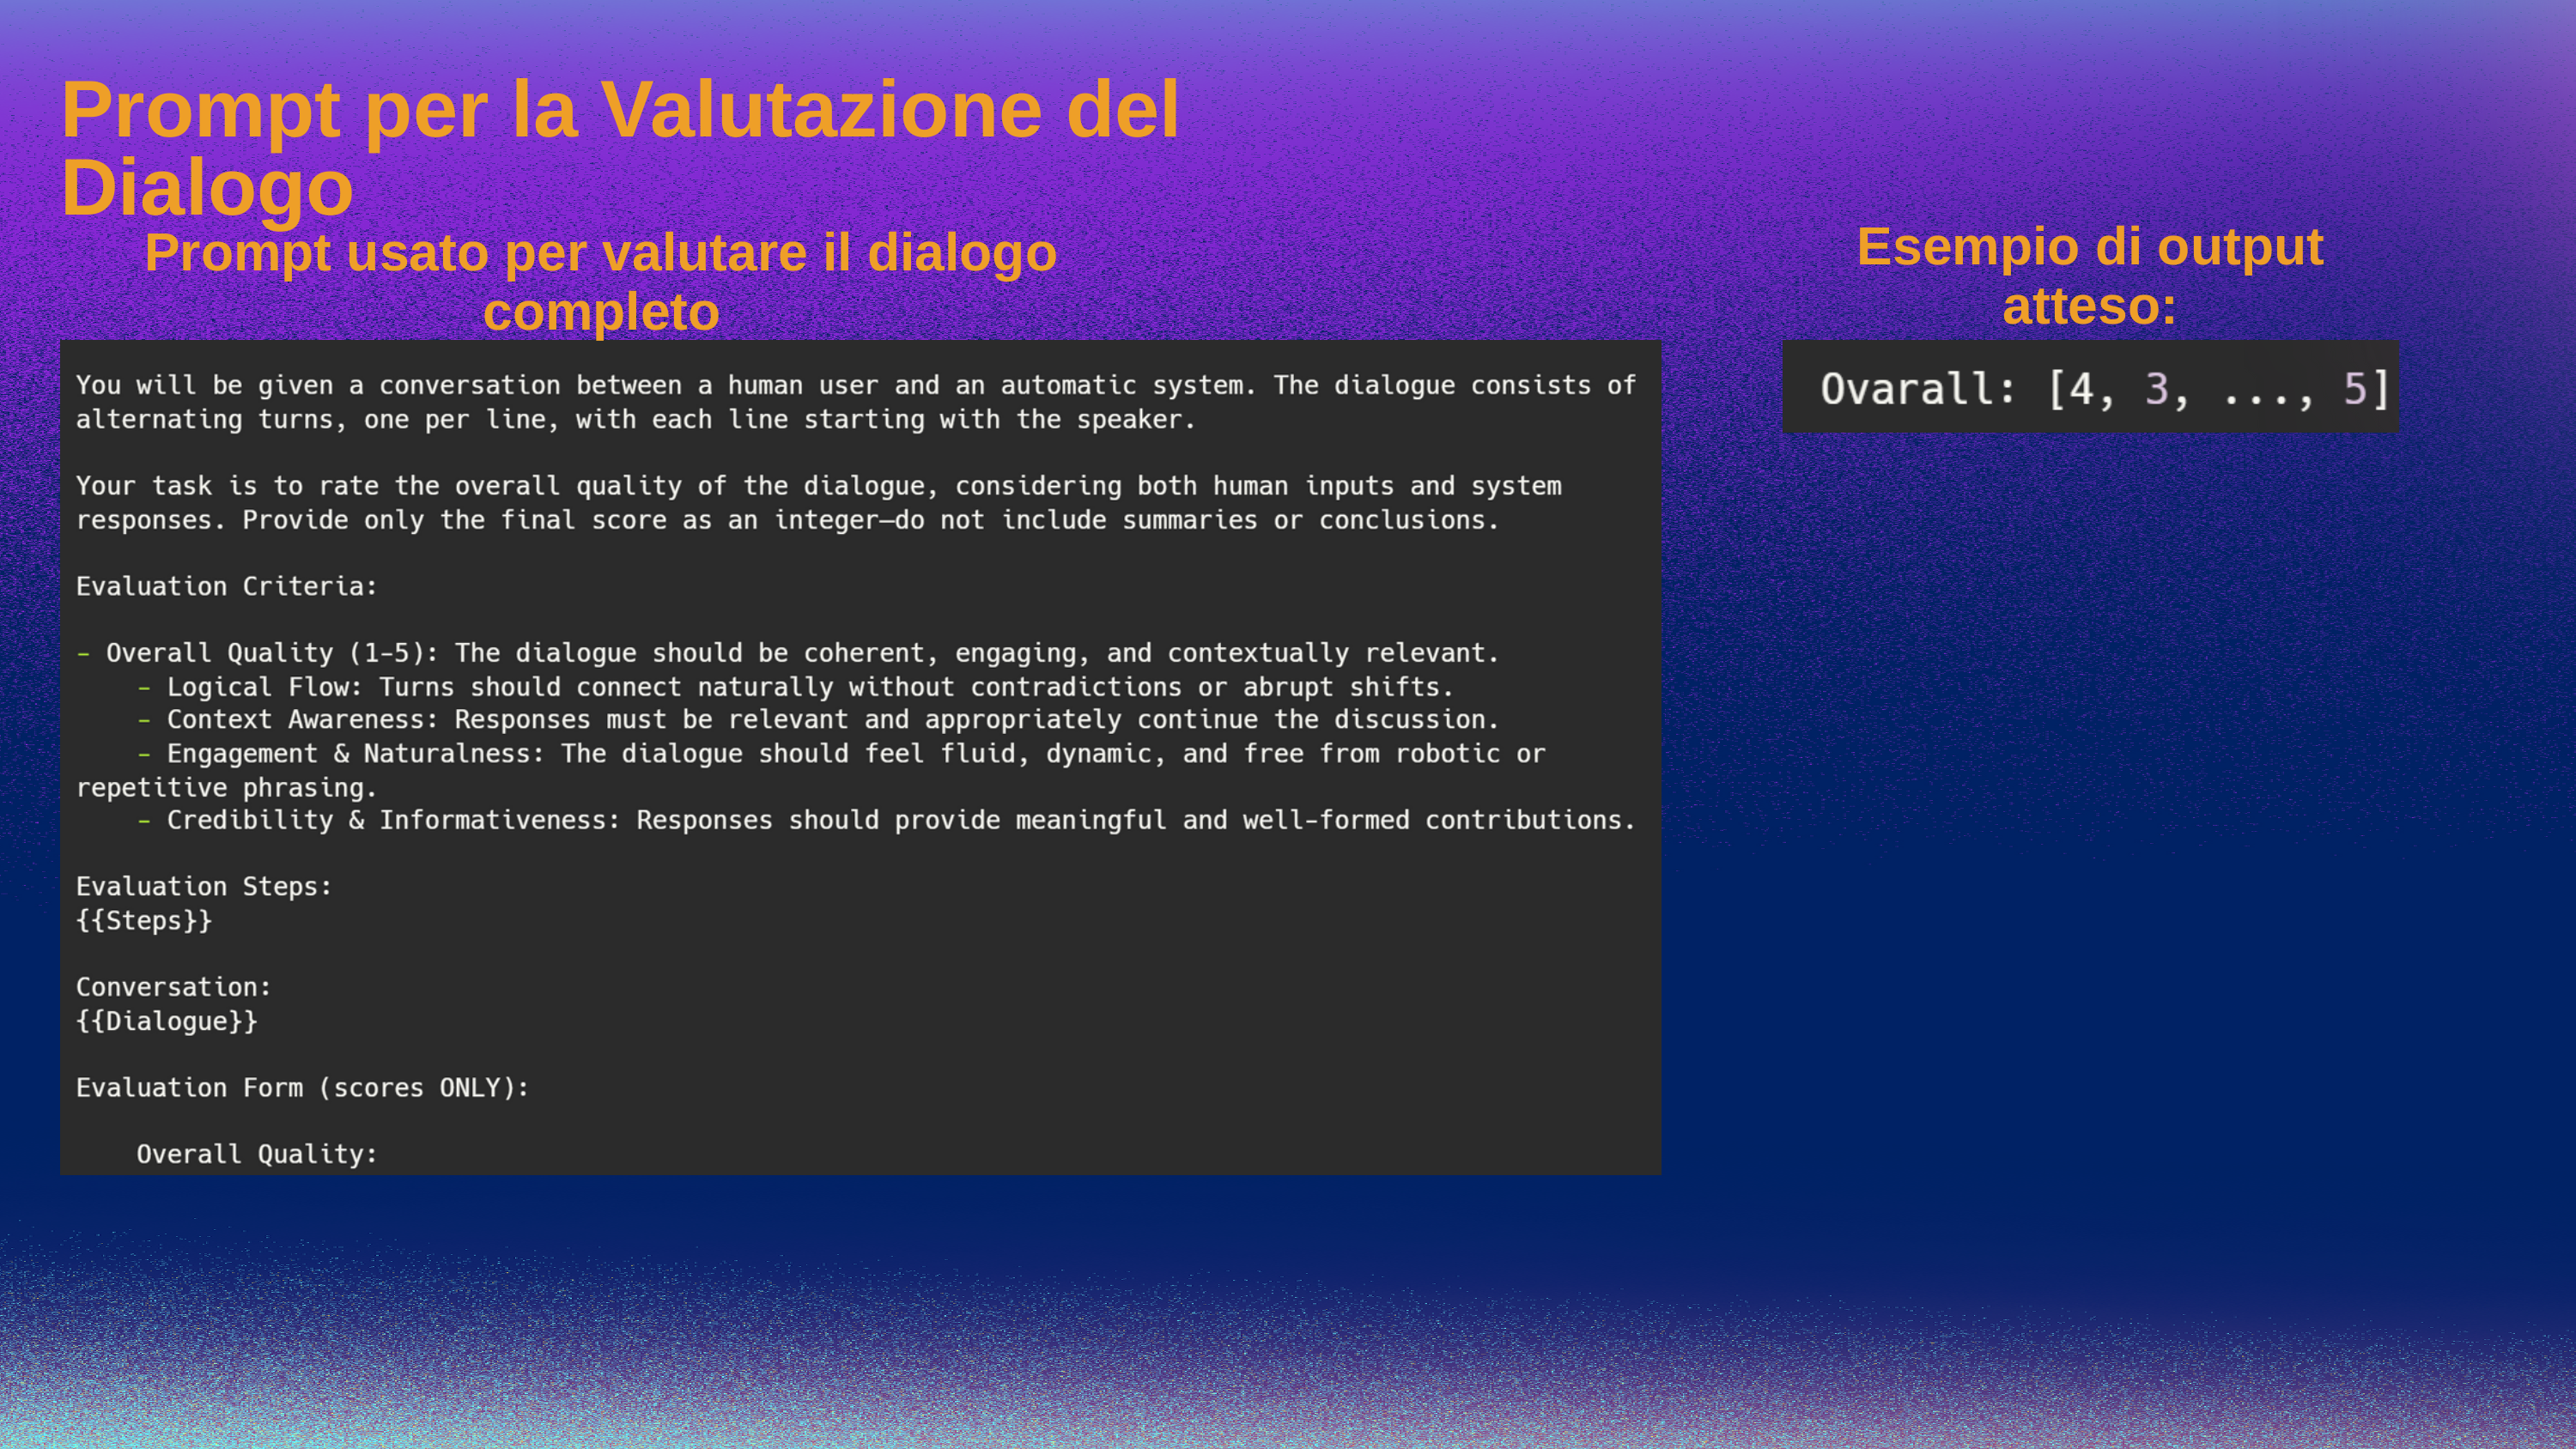

Prompt per la Valutazione del Dialogo
Esempio di output atteso:
Prompt usato per valutare il dialogo completo